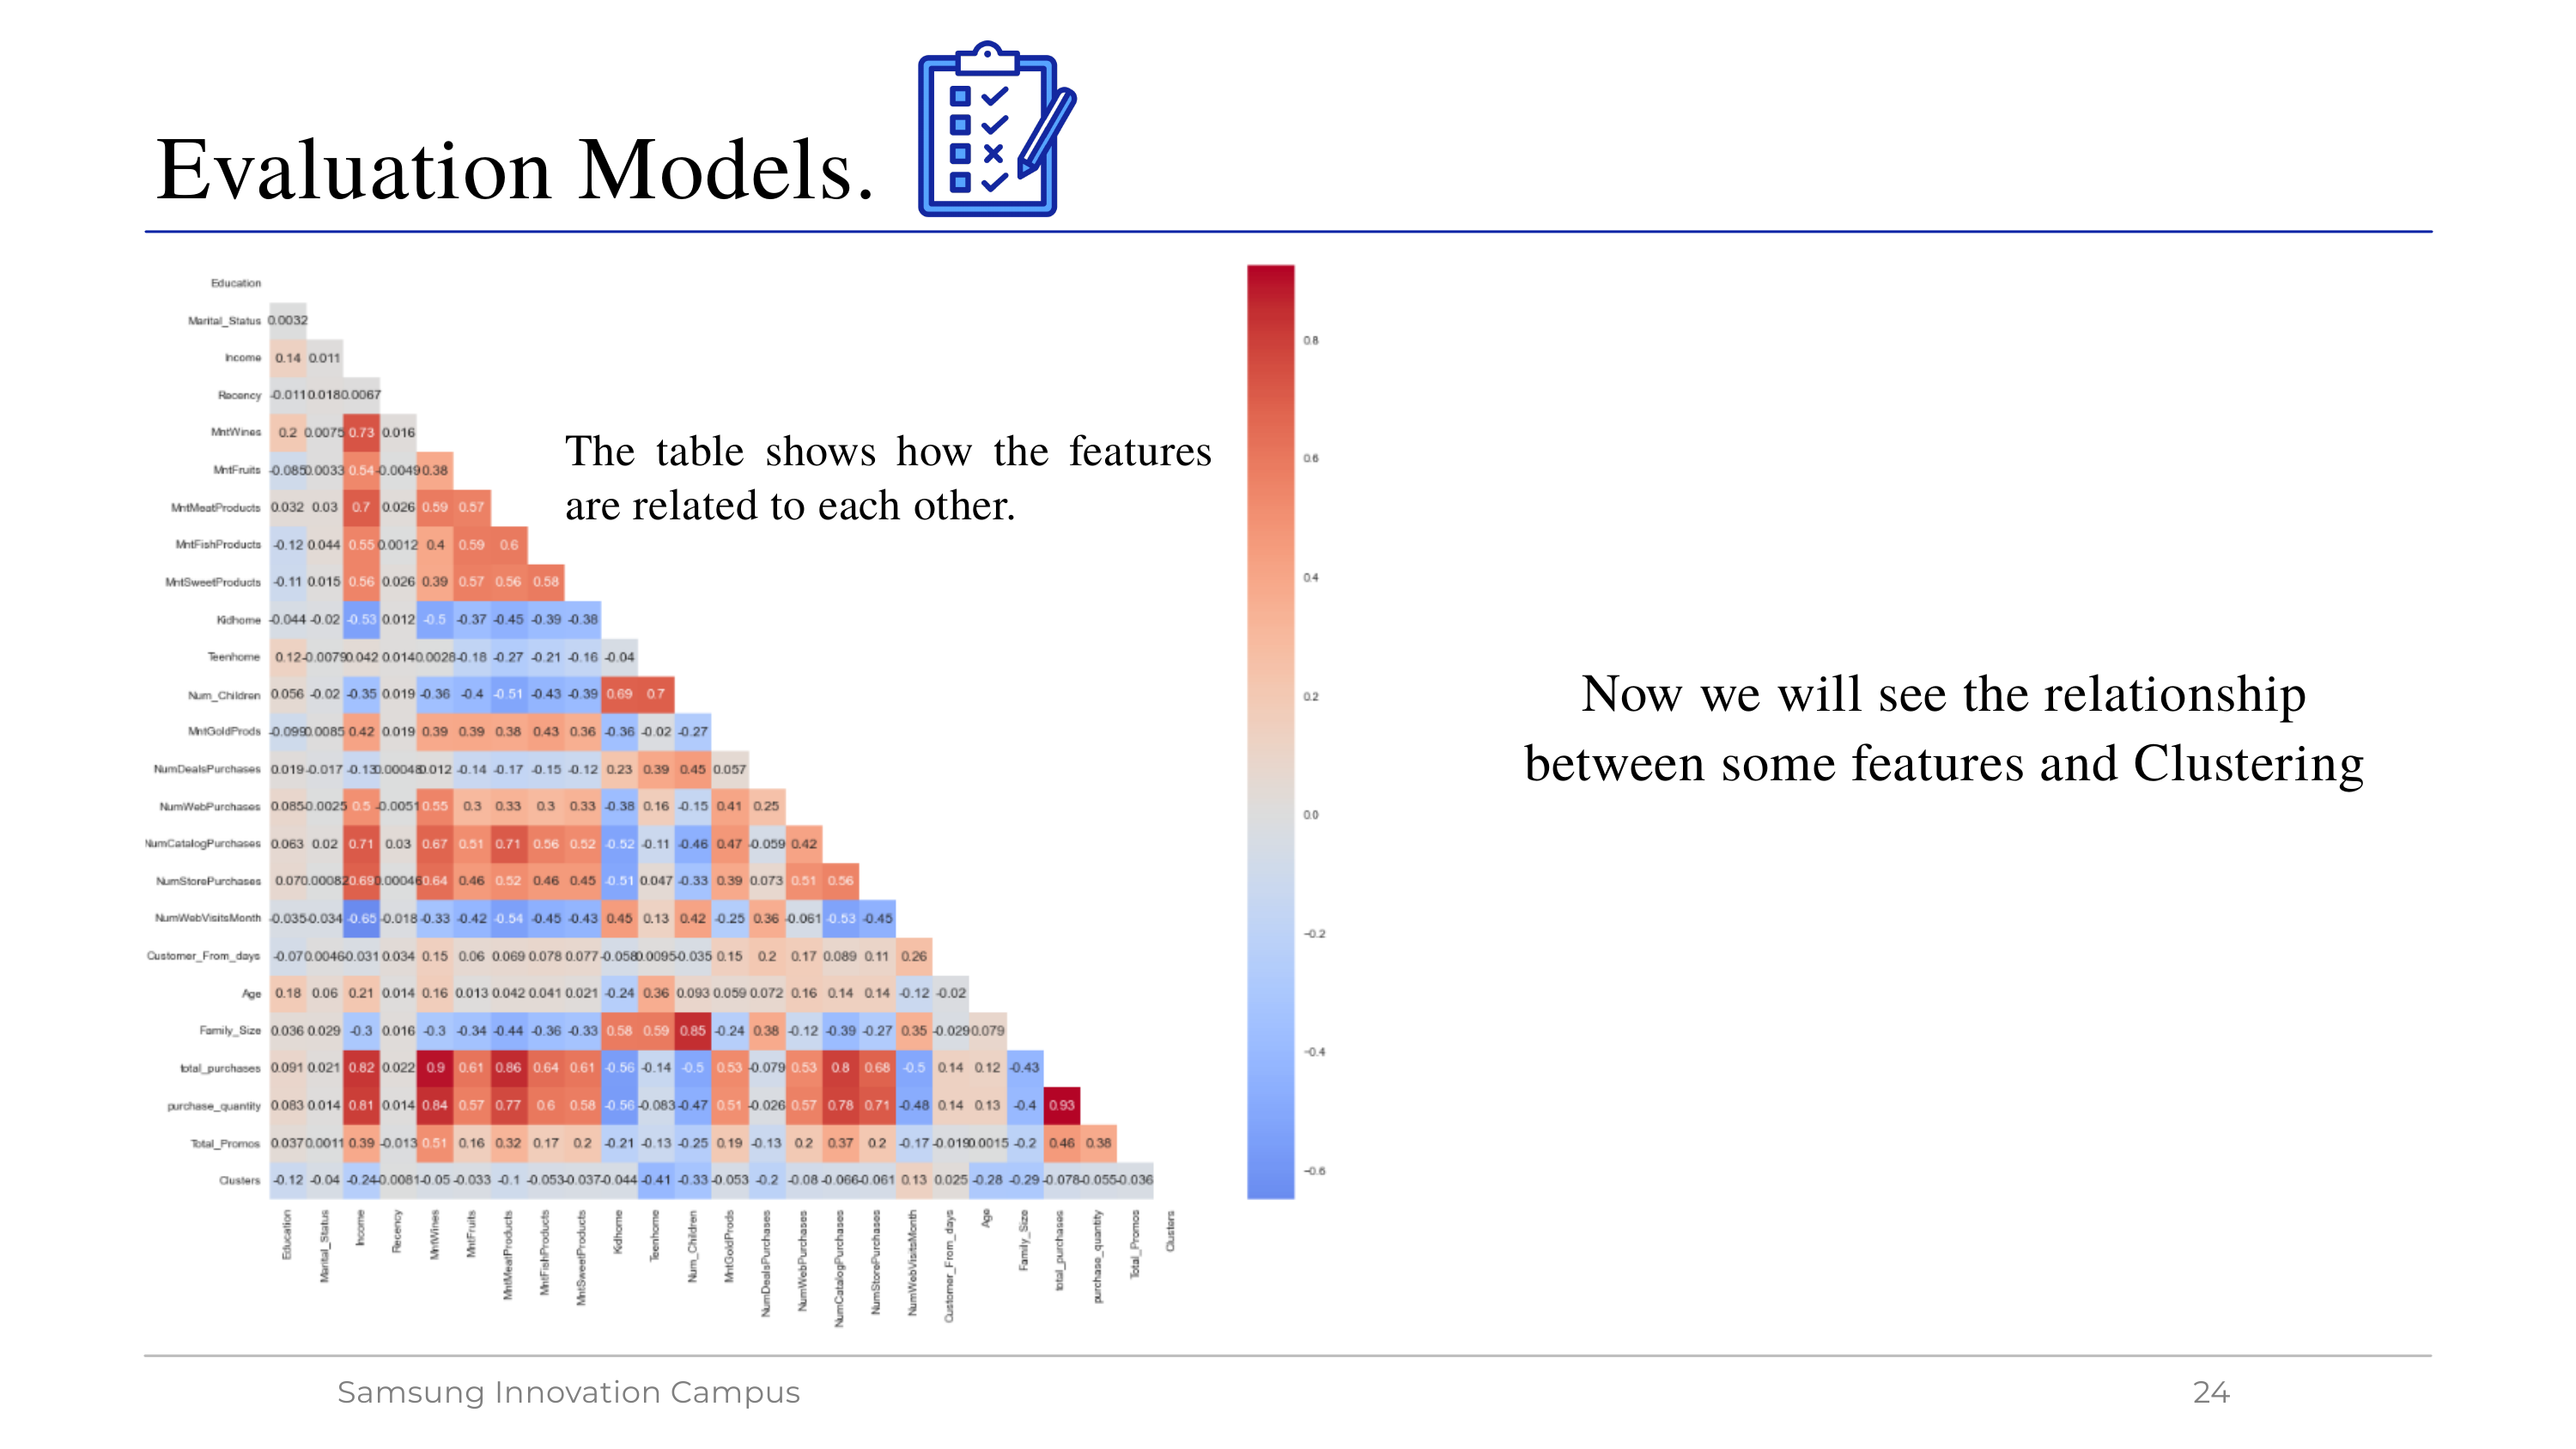

Evaluation Models.

The table shows how the features are related to each other.
Now we will see the relationship between some features and Clustering

Samsung Innovation Campus
24